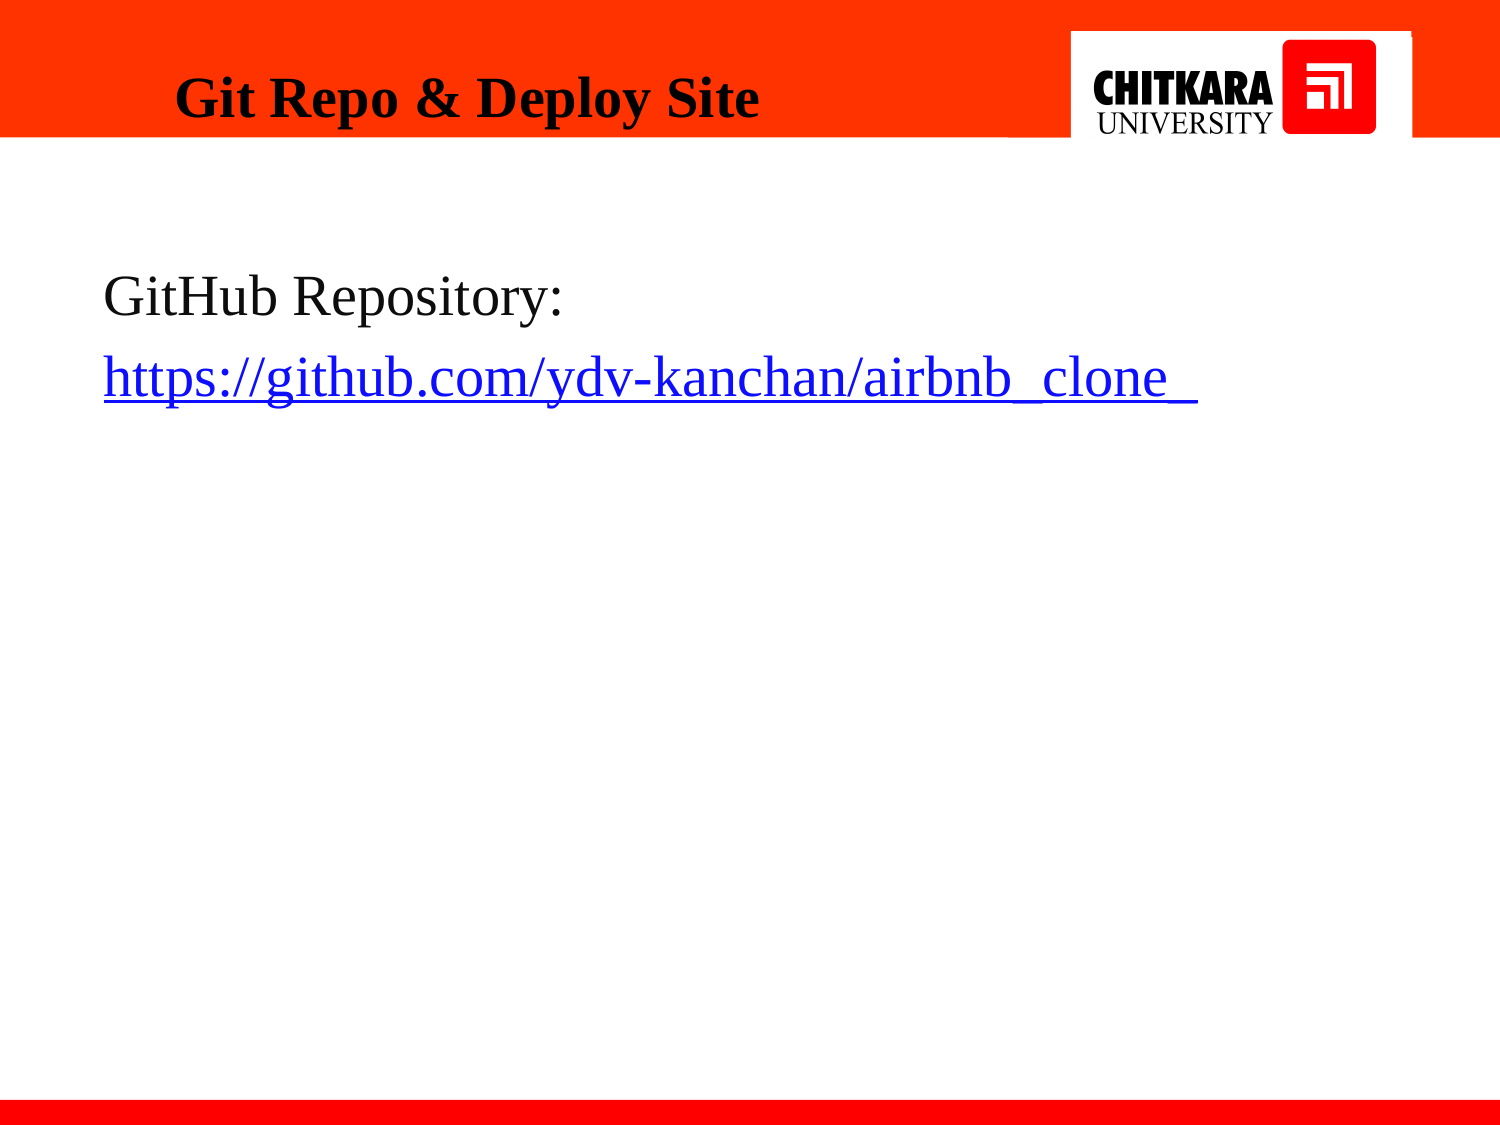

# Git Repo & Deploy Site
GitHub Repository:
https://github.com/ydv-kanchan/airbnb_clone_